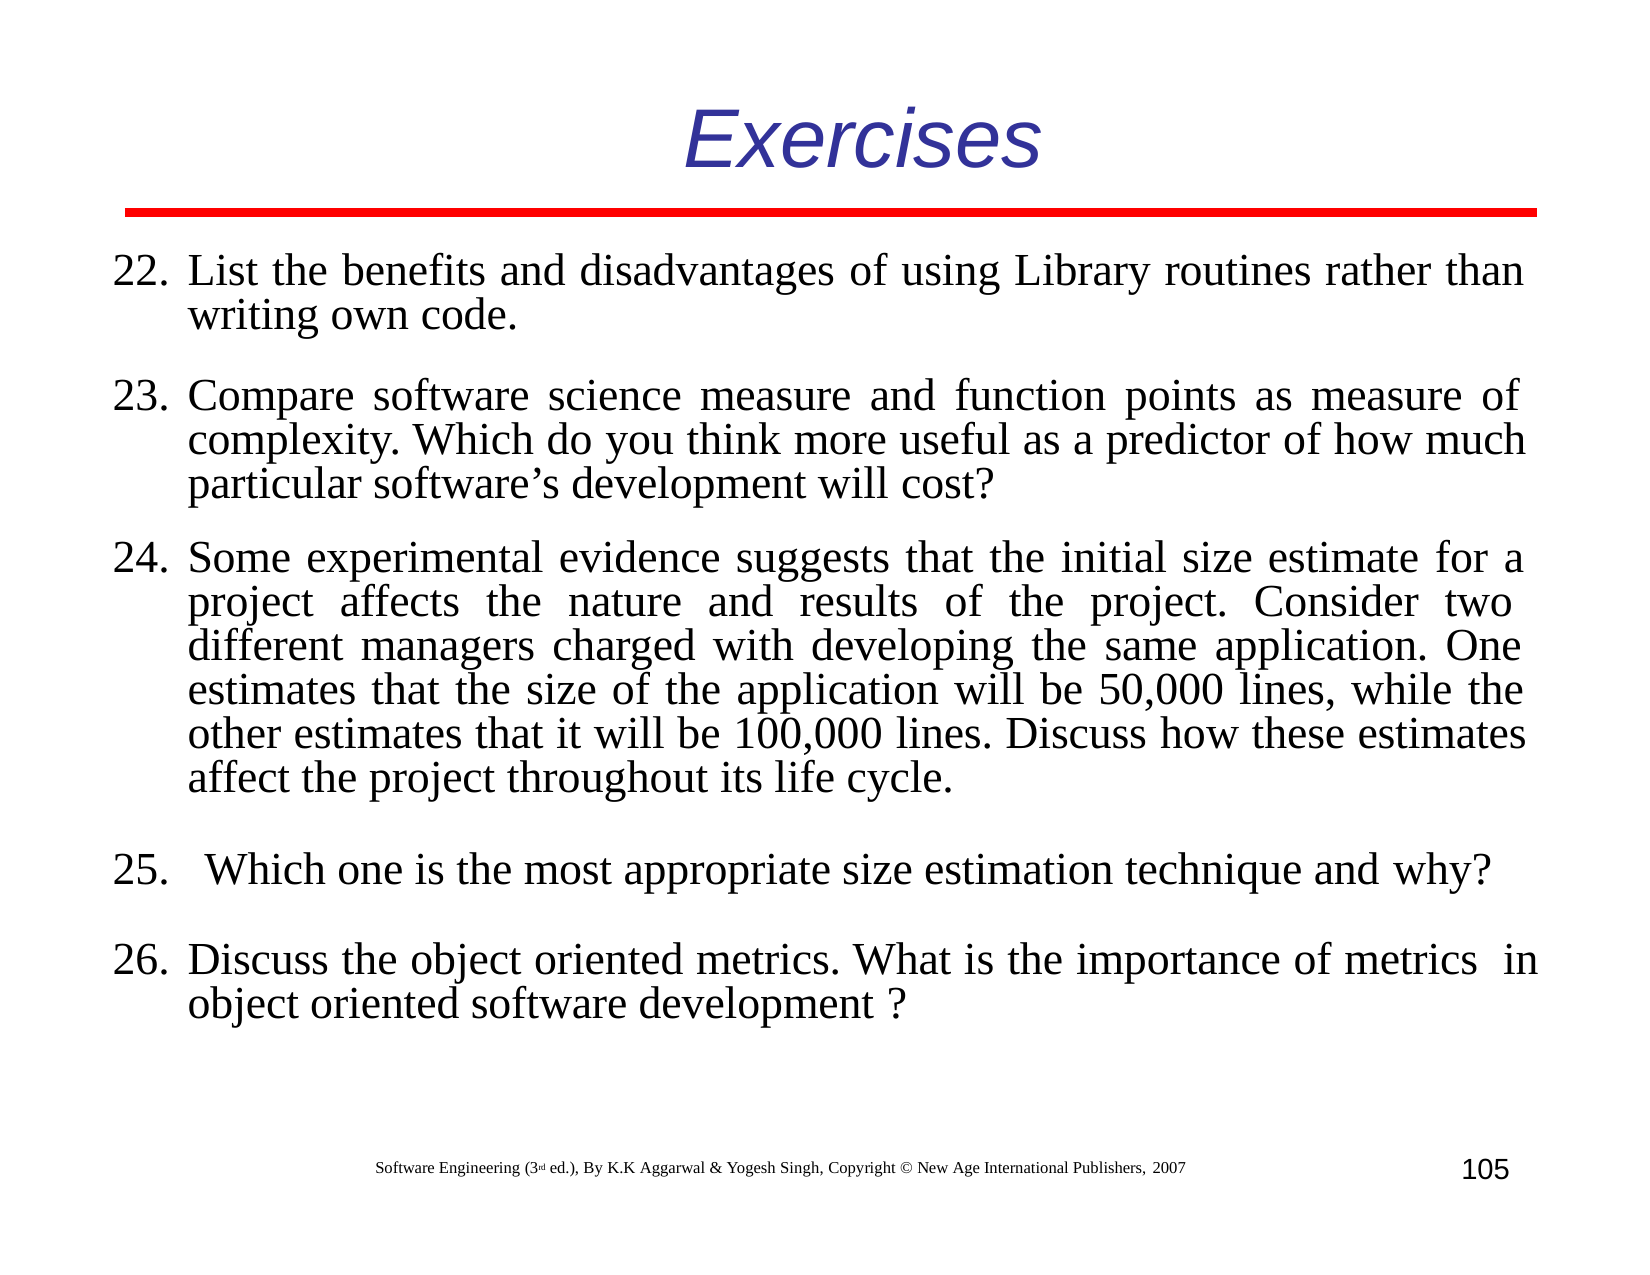

# Exercises

List the benefits and disadvantages of using Library routines rather than  writing own code.
Compare software science measure and function points as measure of  complexity. Which do you think more useful as a predictor of how much  particular software’s development will cost?
Some experimental evidence suggests that the initial size estimate for a  project affects the nature and results of the project. Consider two  different managers charged with developing the same application. One  estimates that the size of the application will be 50,000 lines, while the  other estimates that it will be 100,000 lines. Discuss how these estimates  affect the project throughout its life cycle.
Which one is the most appropriate size estimation technique and why?

Discuss the object oriented metrics. What is the importance of metrics  in object oriented software development ?
105
Software Engineering (3rd  ed.), By K.K Aggarwal & Yogesh Singh, Copyright © New Age International Publishers, 2007